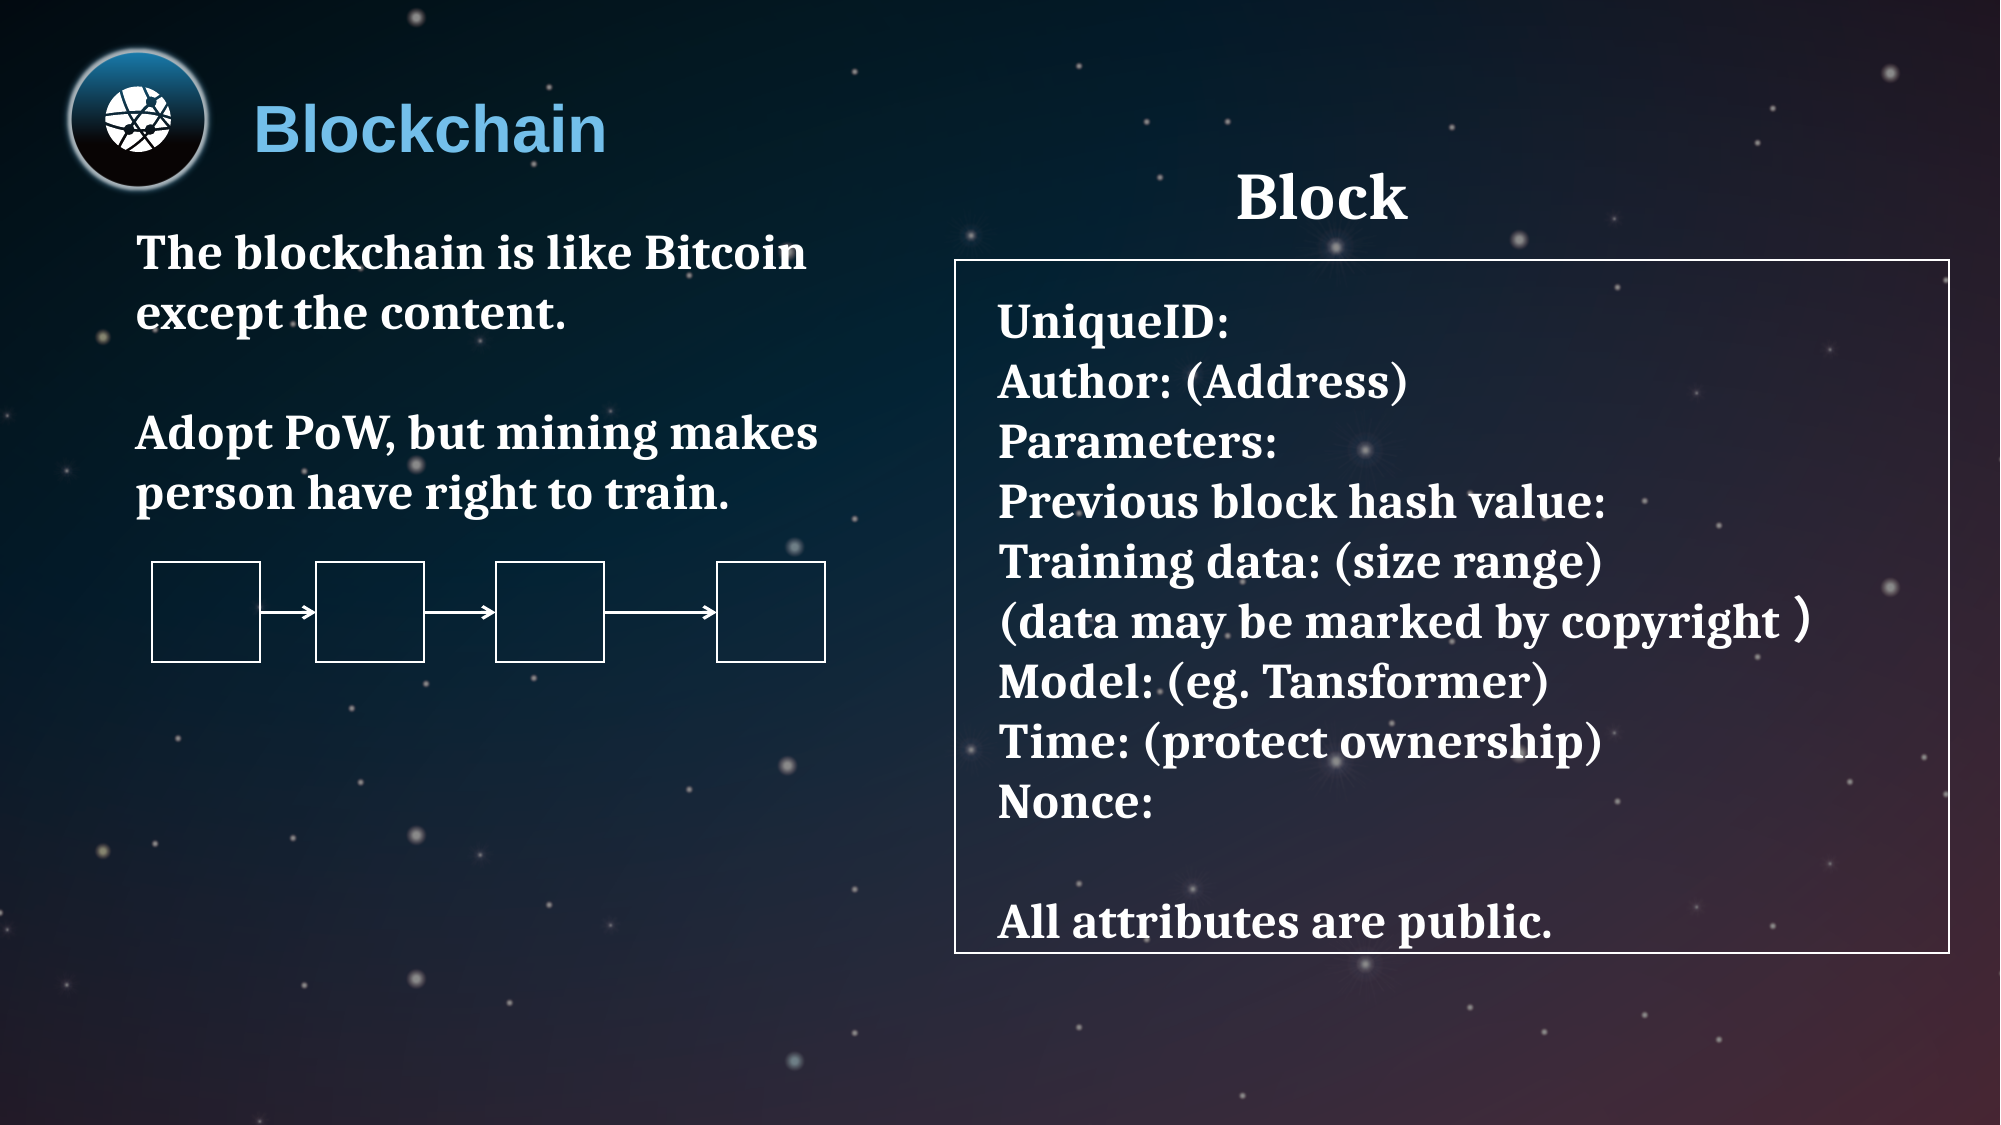

Blockchain
Block
The blockchain is like Bitcoin
except the content.

Adopt PoW, but mining makes person have right to train.

UniqueID:
Author: (Address)
Parameters:
Previous block hash value:
Training data: (size range)
(data may be marked by copyright）
Model: (eg. Tansformer)
Time: (protect ownership)
Nonce:

All attributes are public.